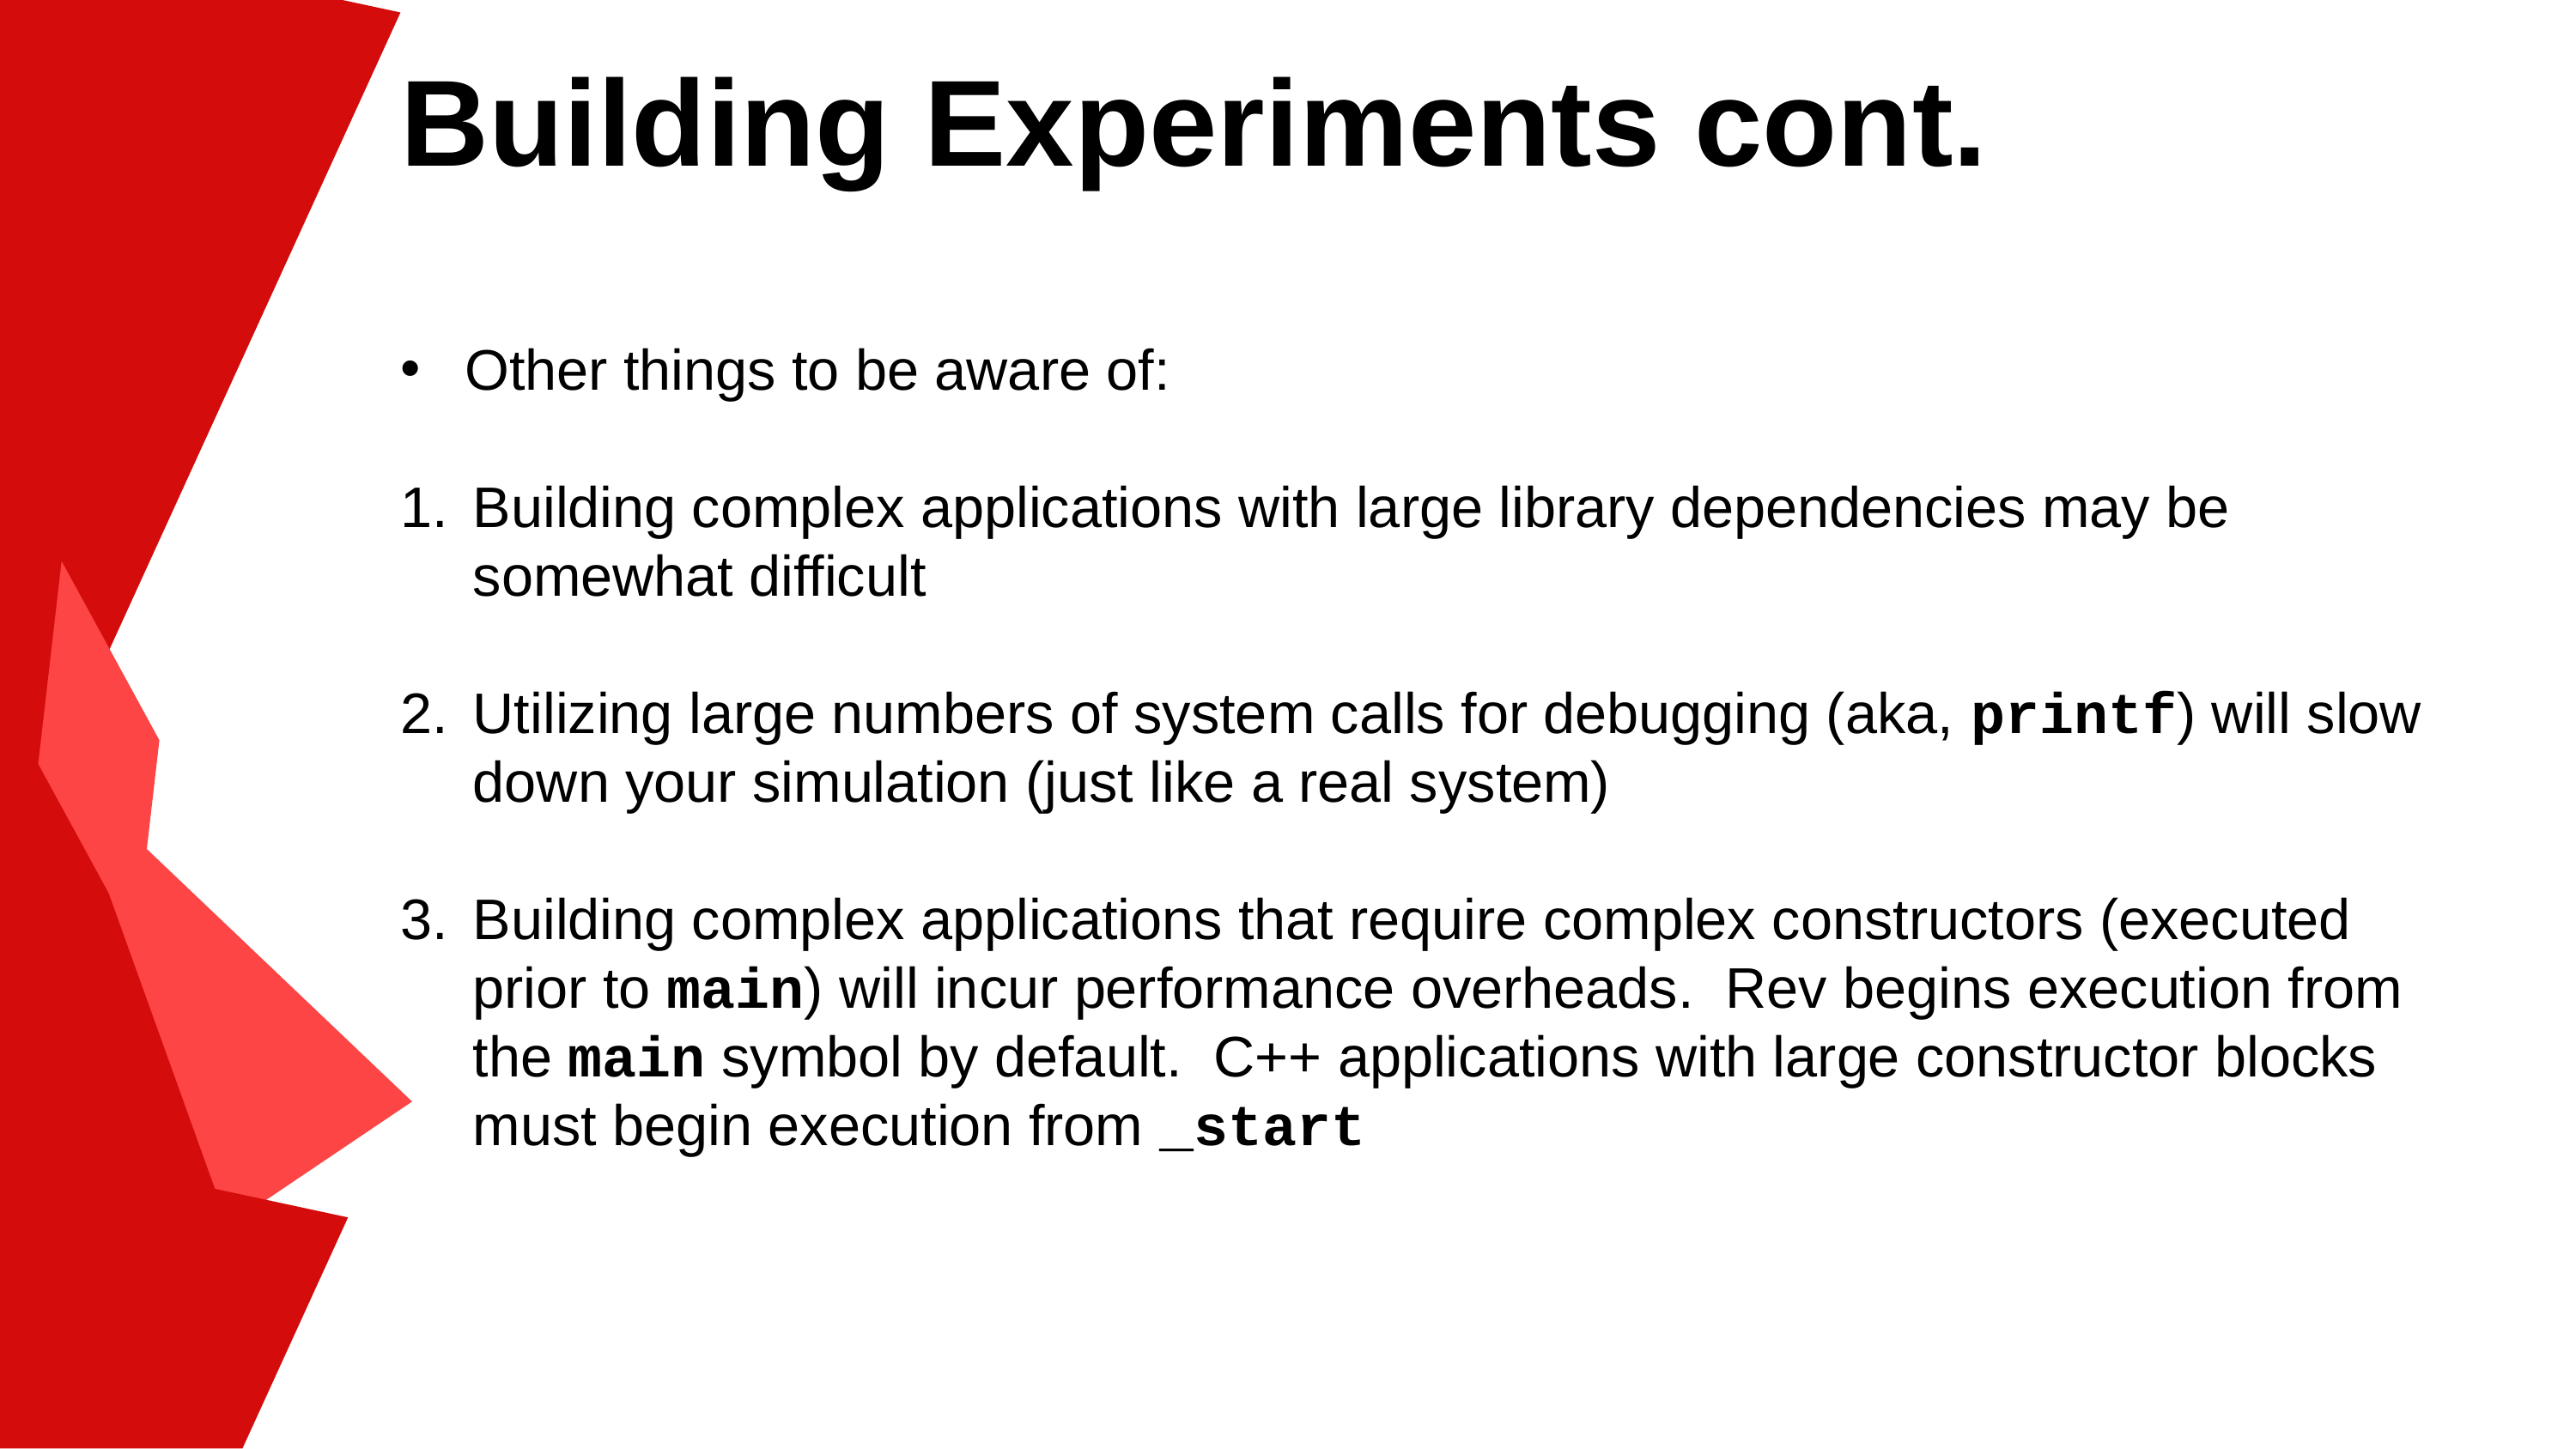

# Building Experiments cont.
Other things to be aware of:

Building complex applications with large library dependencies may be somewhat difficult

Utilizing large numbers of system calls for debugging (aka, printf) will slow down your simulation (just like a real system)

Building complex applications that require complex constructors (executed prior to main) will incur performance overheads.  Rev begins execution from the main symbol by default.  C++ applications with large constructor blocks must begin execution from _start